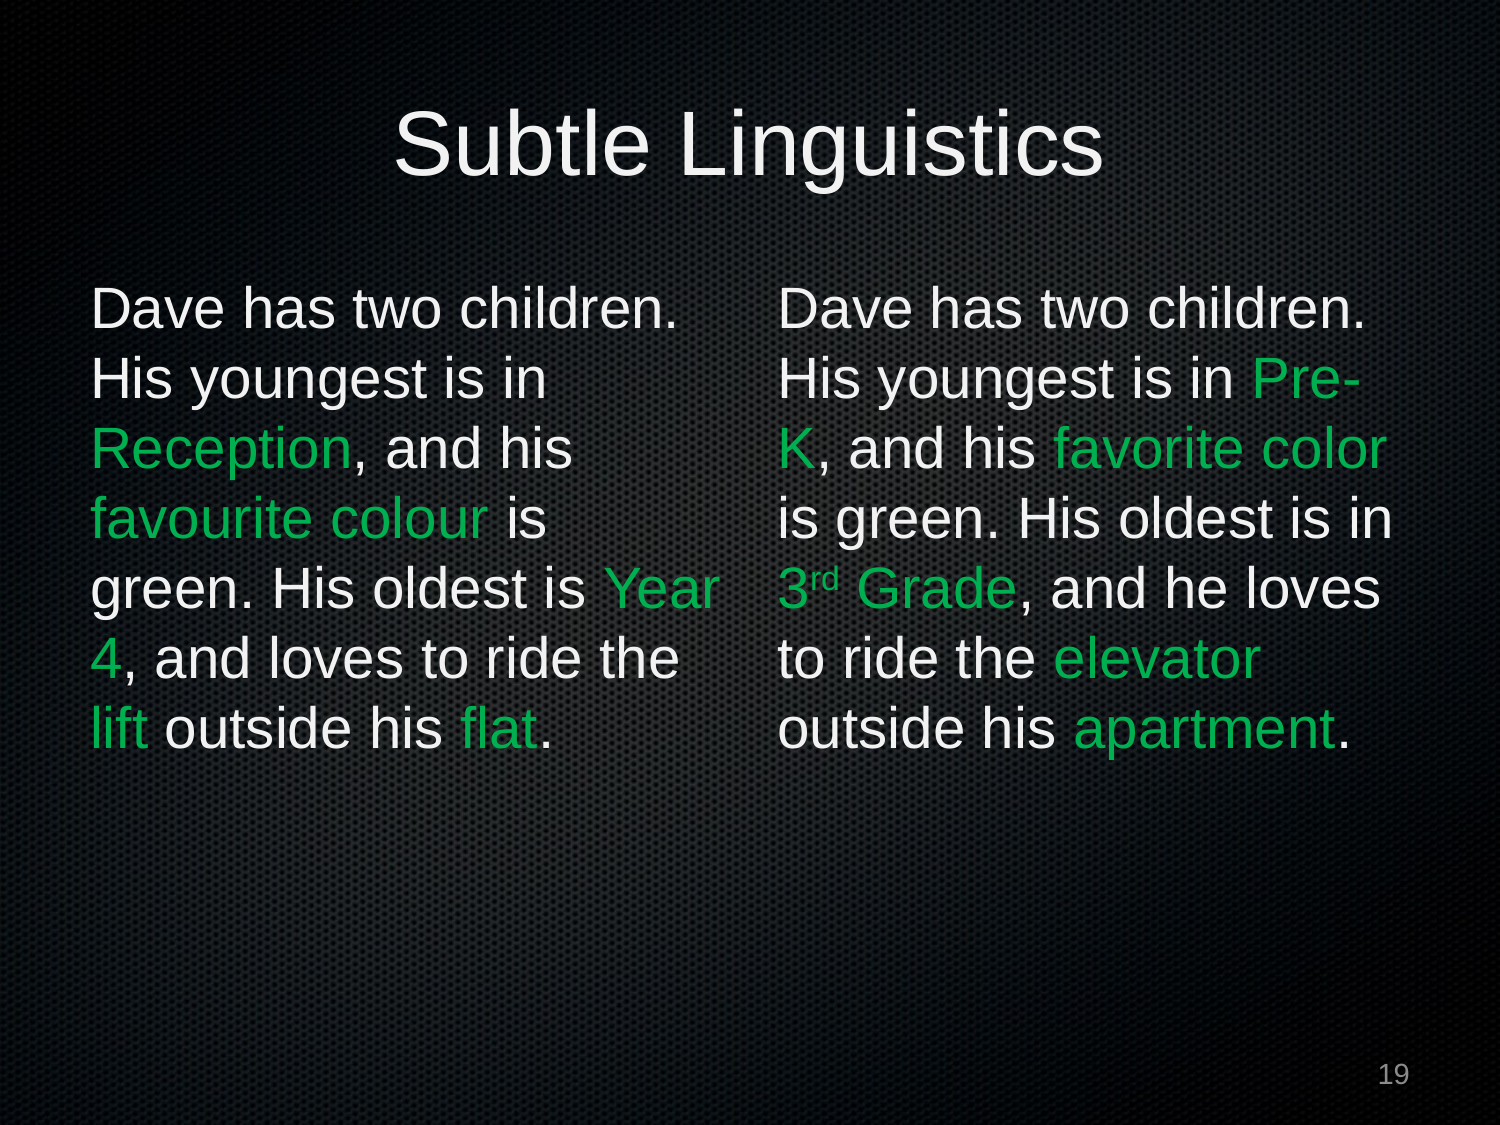

# Subtle Linguistics
Dave has two children. His youngest is in Reception, and his favourite colour is green. His oldest is Year 4, and loves to ride the lift outside his flat.
Dave has two children. His youngest is in Pre-K, and his favorite color is green. His oldest is in 3rd Grade, and he loves to ride the elevator outside his apartment.
19